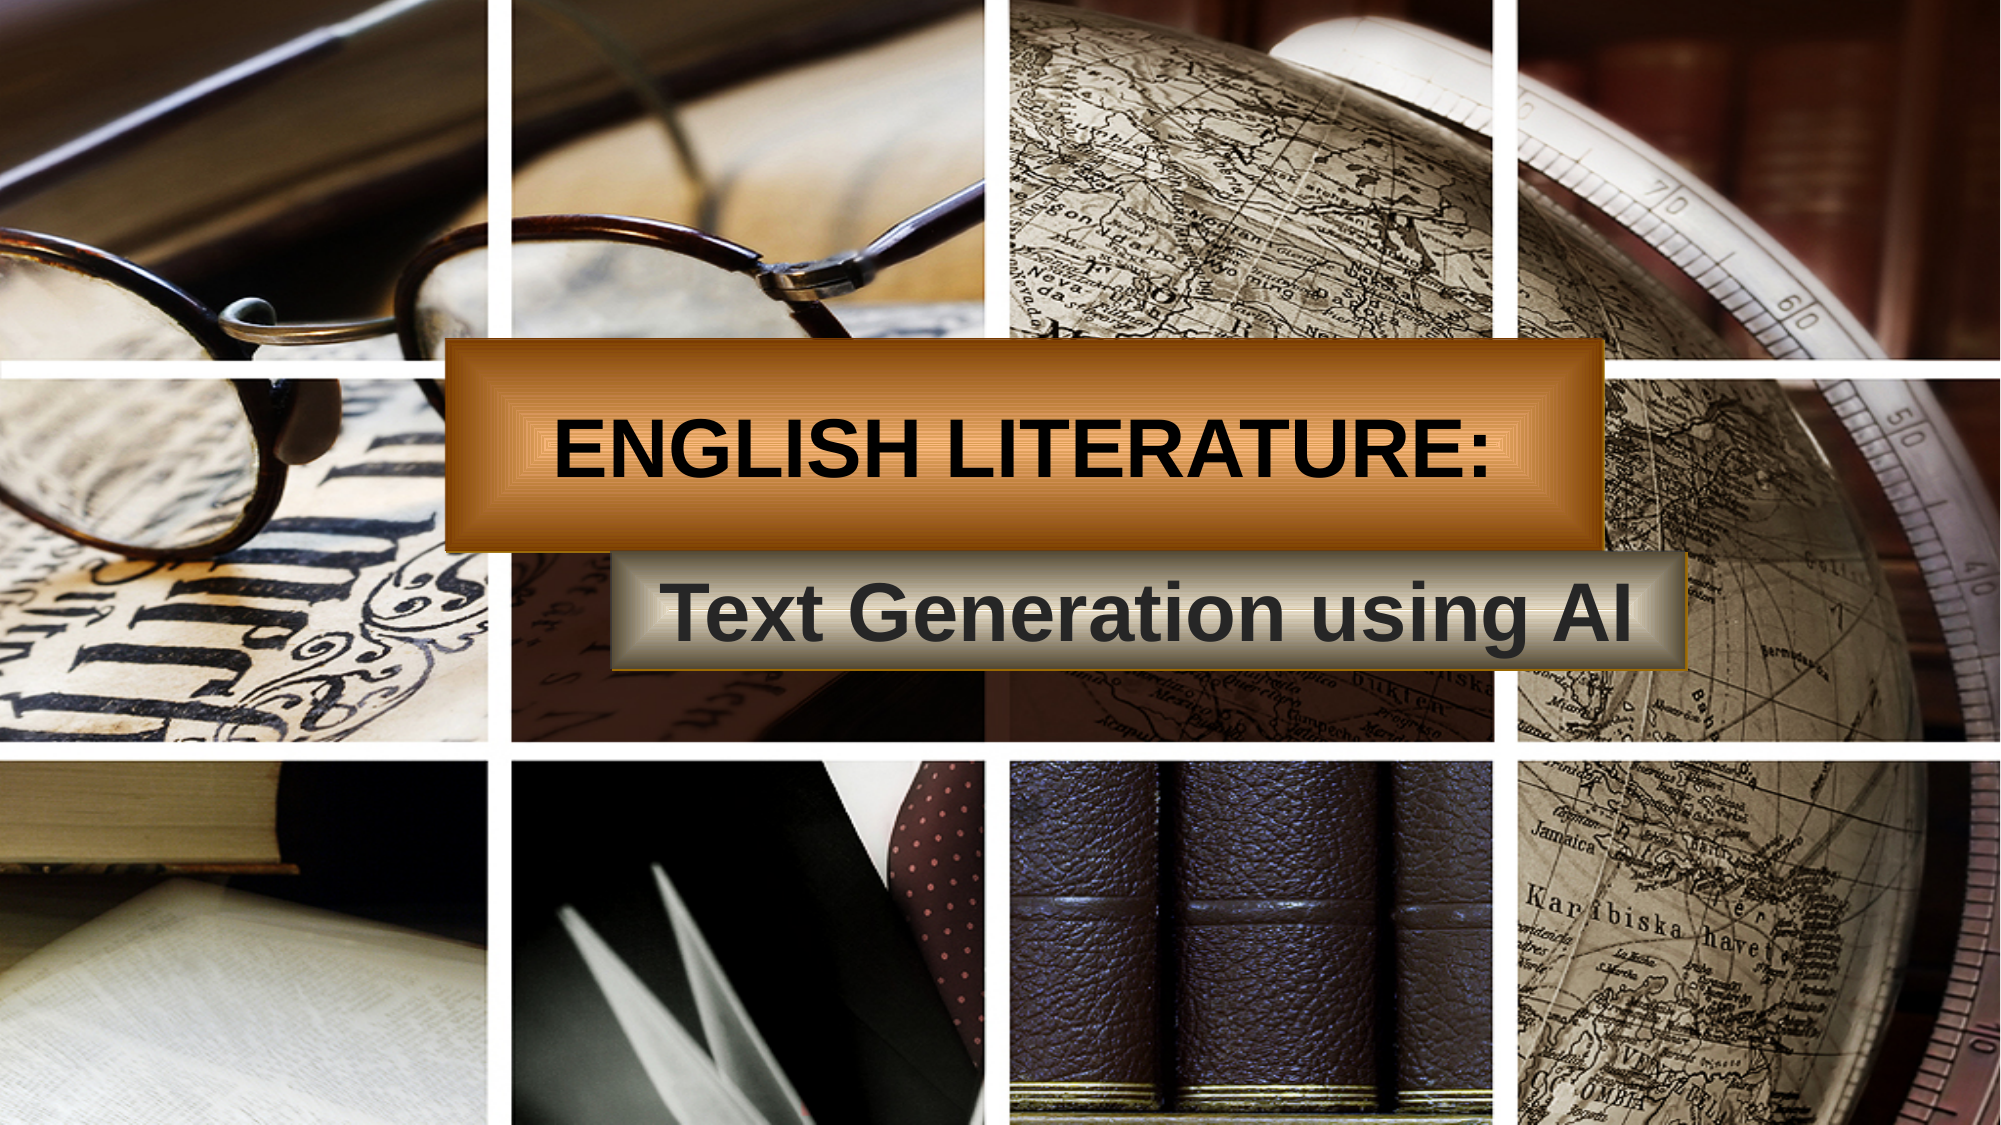

# ENGLISH LITERATURE:
Text Generation using AI